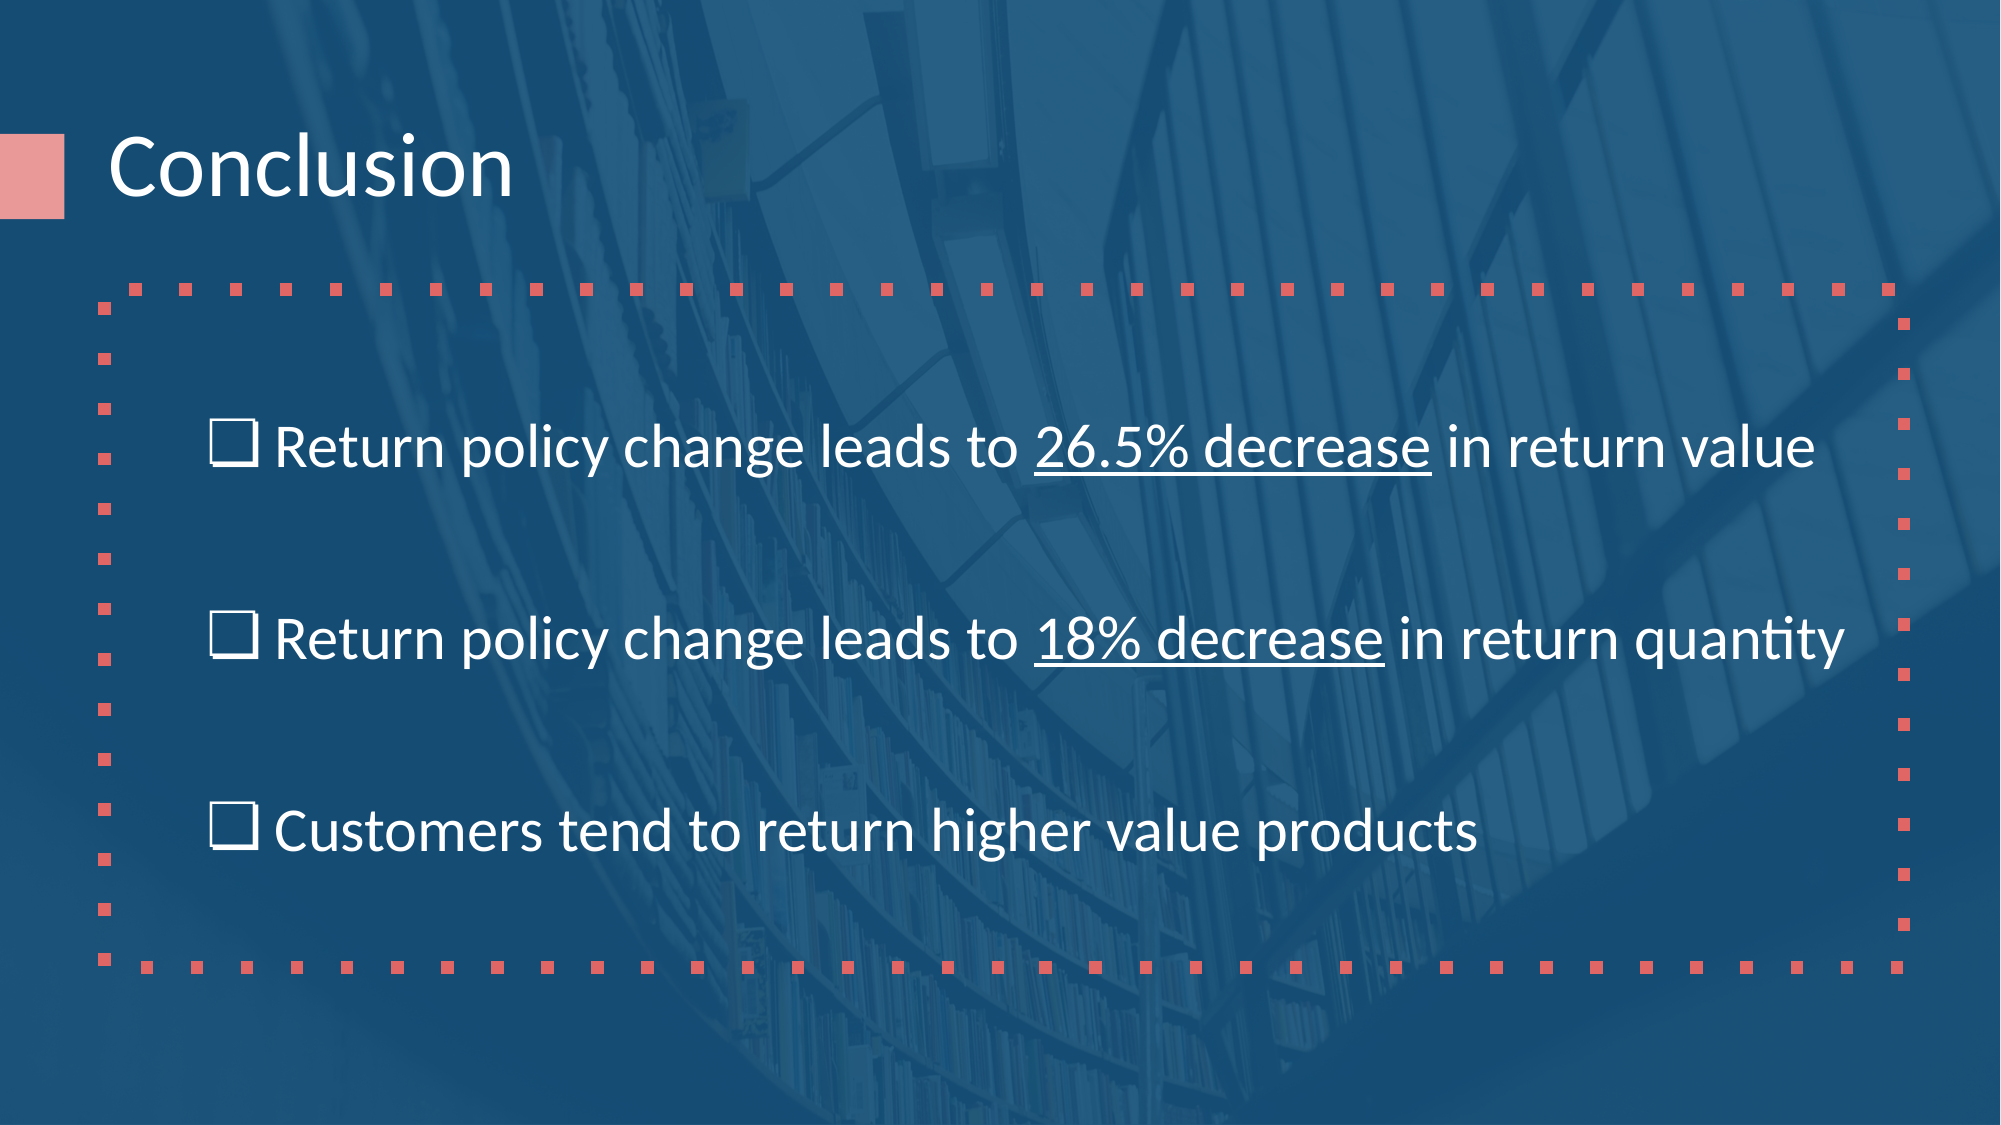

Conclusion

Return policy change leads to 26.5% decrease in return value

Return policy change leads to 18% decrease in return quantity

Customers tend to return higher value products